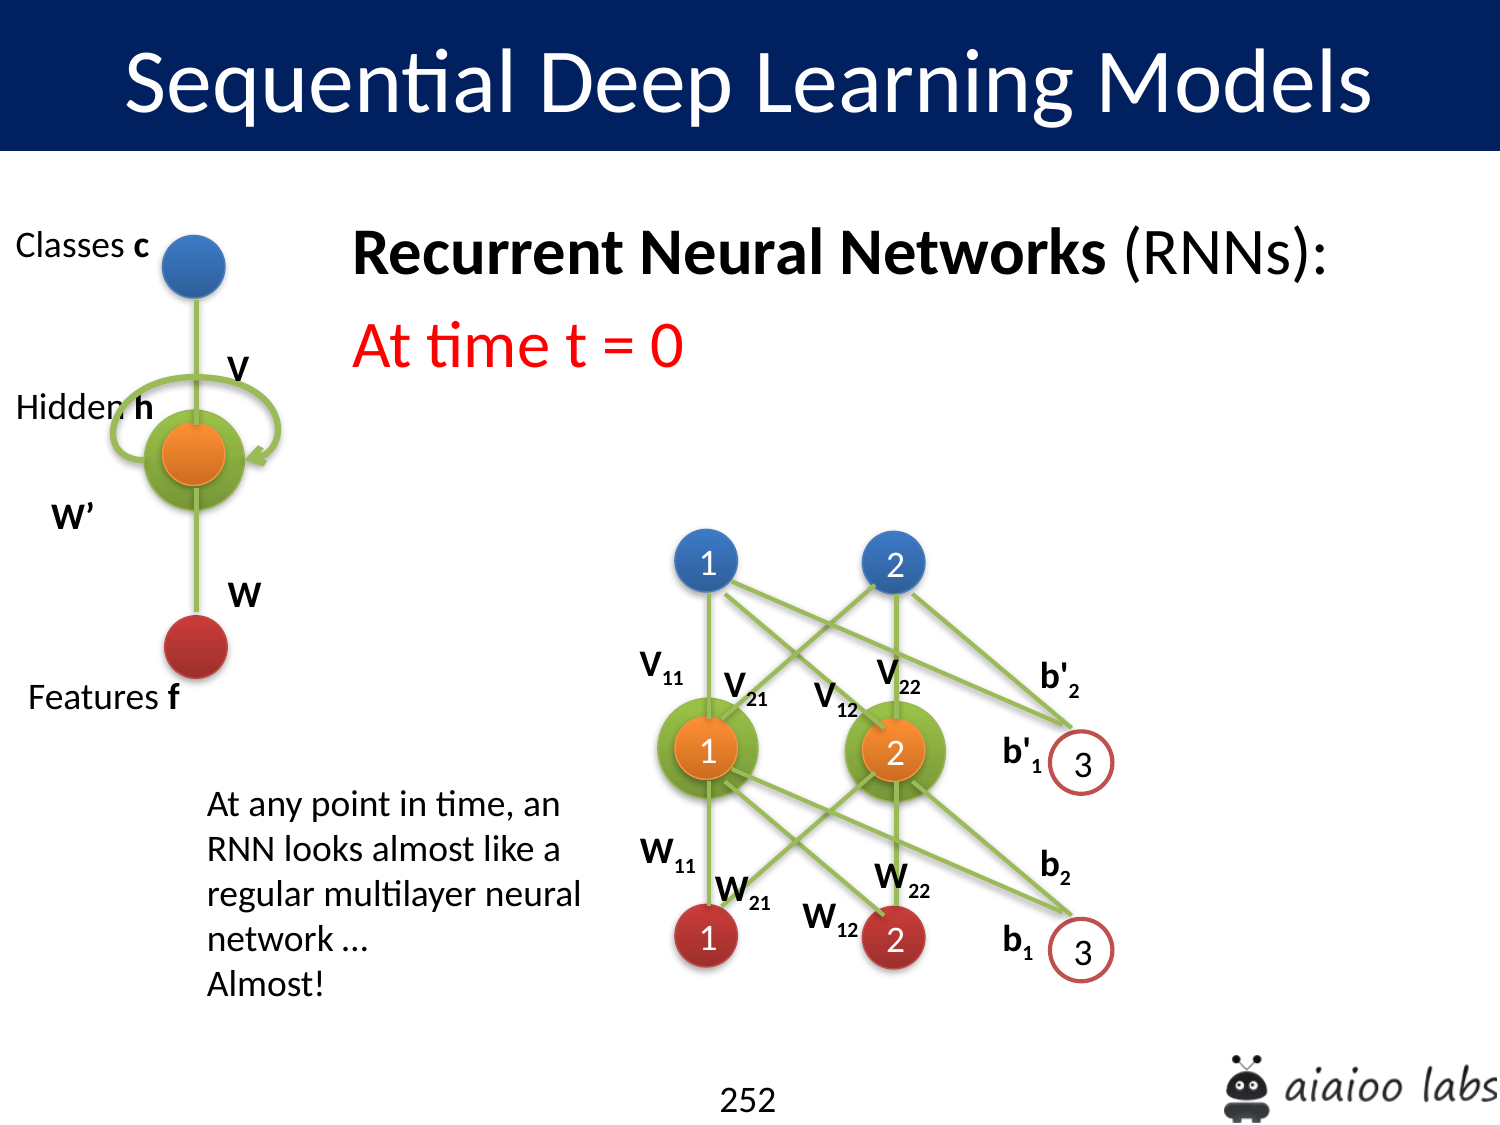

Sequential Deep Learning Models
Recurrent Neural Networks (RNNs):
At time t = 0

Classes c

V
Hidden h

W’
1
2
W

V11
V22
b'2
V21
V12
Features f

1
2
b'1
3
At any point in time, an RNN looks almost like a
regular multilayer neural network …
Almost!
W11
b2
W22
W21
W12
1
2
b1
3